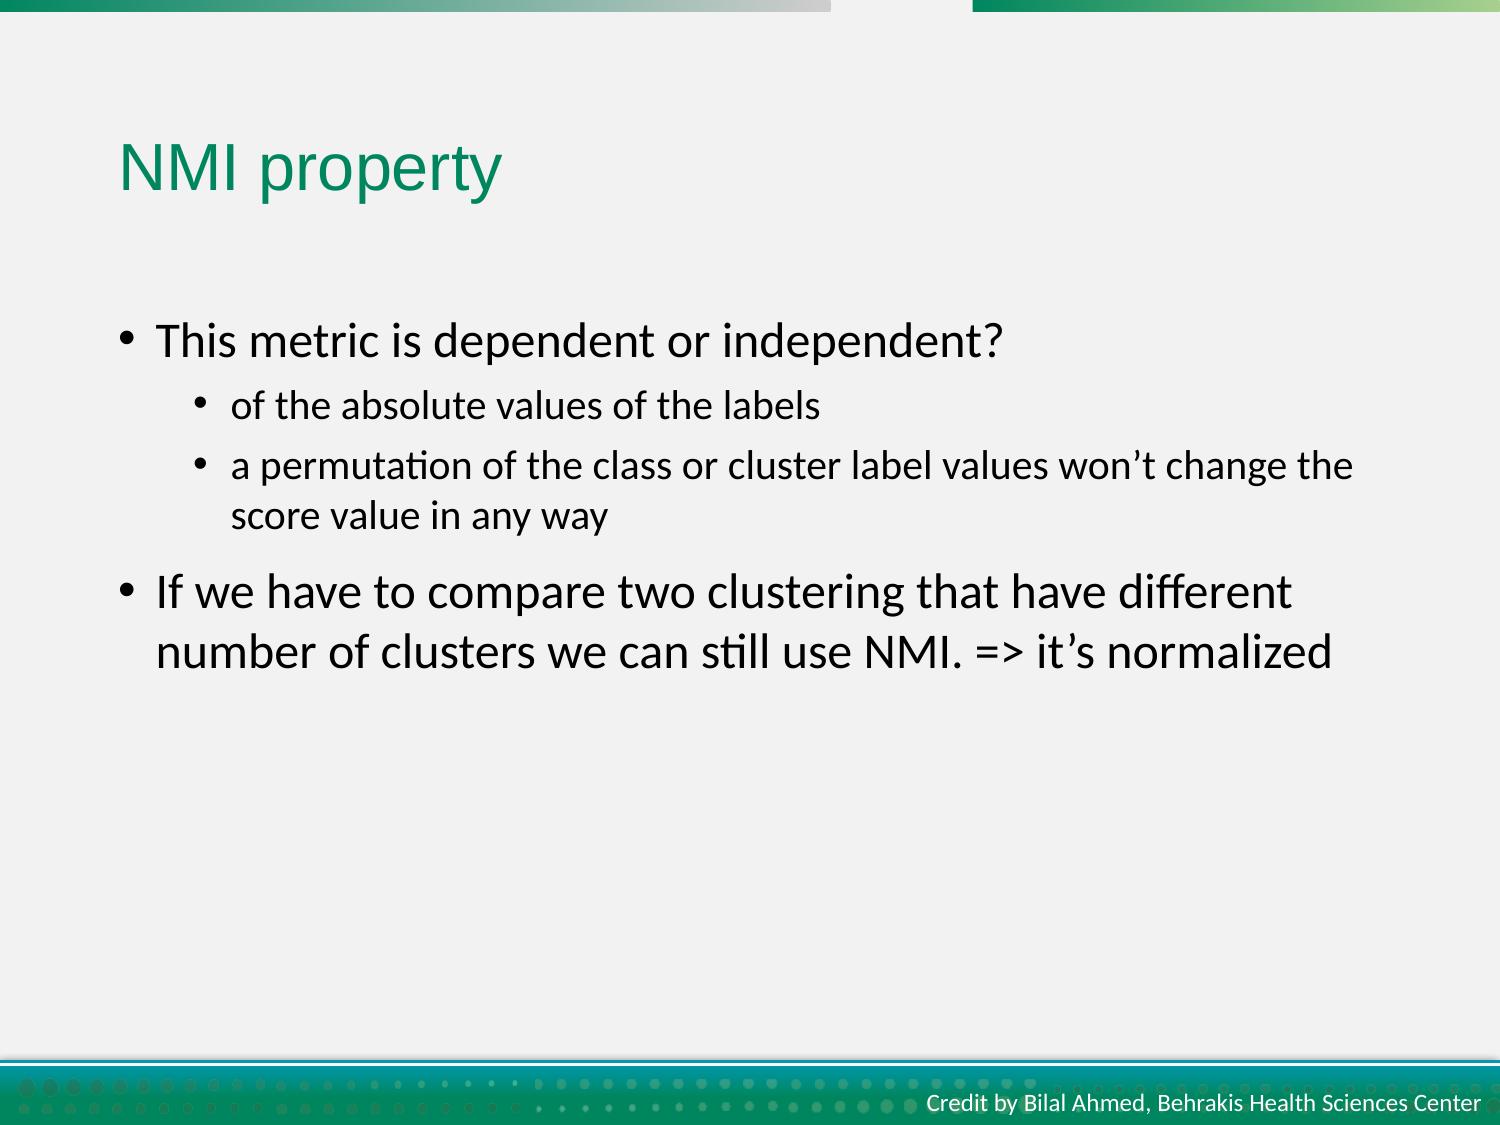

# NMI property
This metric is dependent or independent?
of the absolute values of the labels
a permutation of the class or cluster label values won’t change the score value in any way
If we have to compare two clustering that have different number of clusters we can still use NMI. => it’s normalized
Credit by Bilal Ahmed, Behrakis Health Sciences Center